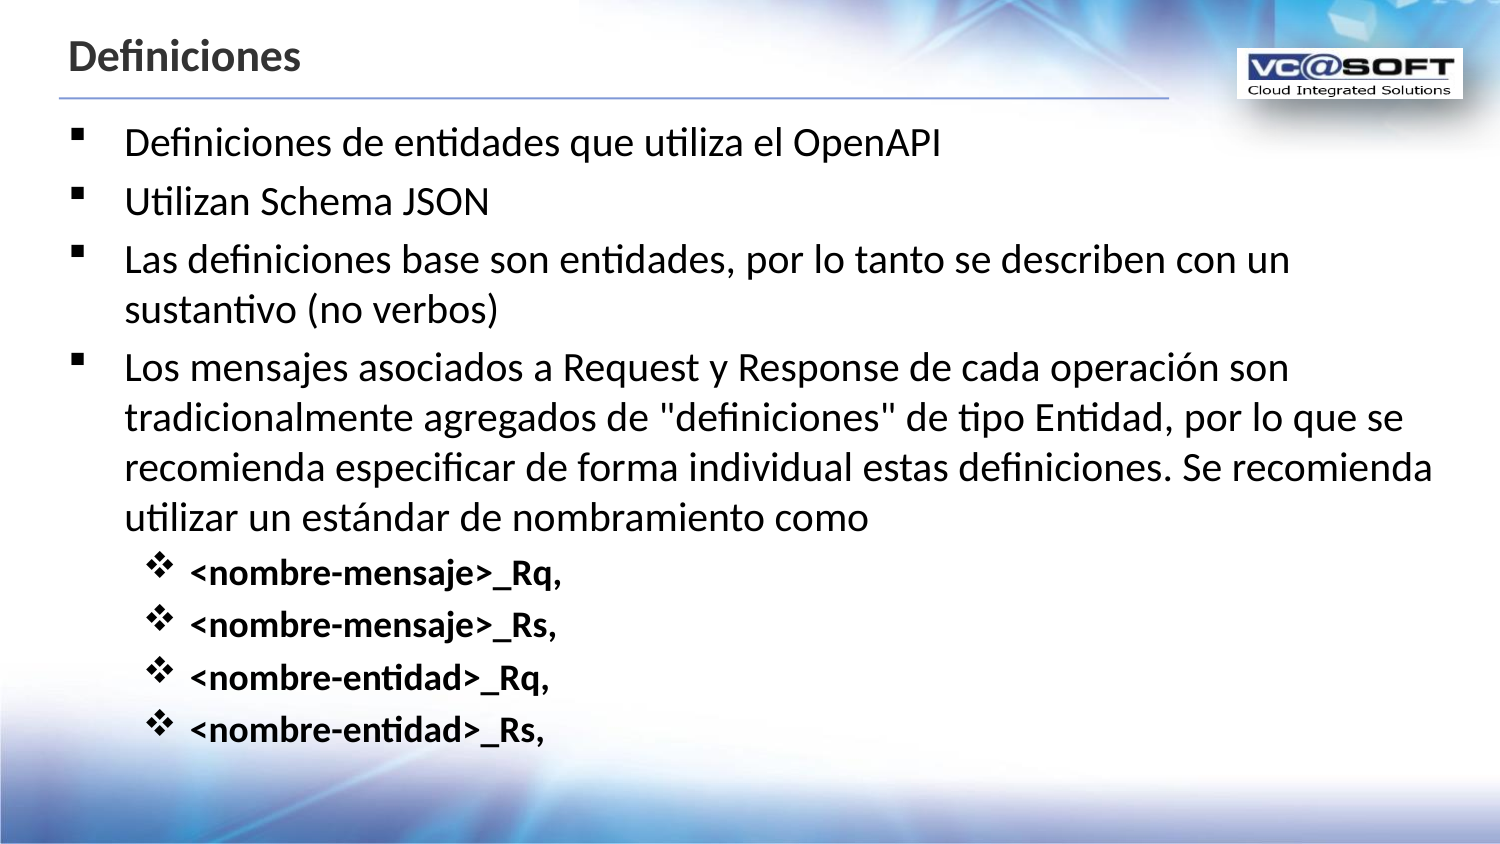

# Definiciones
Definiciones de entidades que utiliza el OpenAPI
Utilizan Schema JSON
Las definiciones base son entidades, por lo tanto se describen con un sustantivo (no verbos)
Los mensajes asociados a Request y Response de cada operación son tradicionalmente agregados de "definiciones" de tipo Entidad, por lo que se recomienda especificar de forma individual estas definiciones. Se recomienda utilizar un estándar de nombramiento como
<nombre-mensaje>_Rq,
<nombre-mensaje>_Rs,
<nombre-entidad>_Rq,
<nombre-entidad>_Rs,